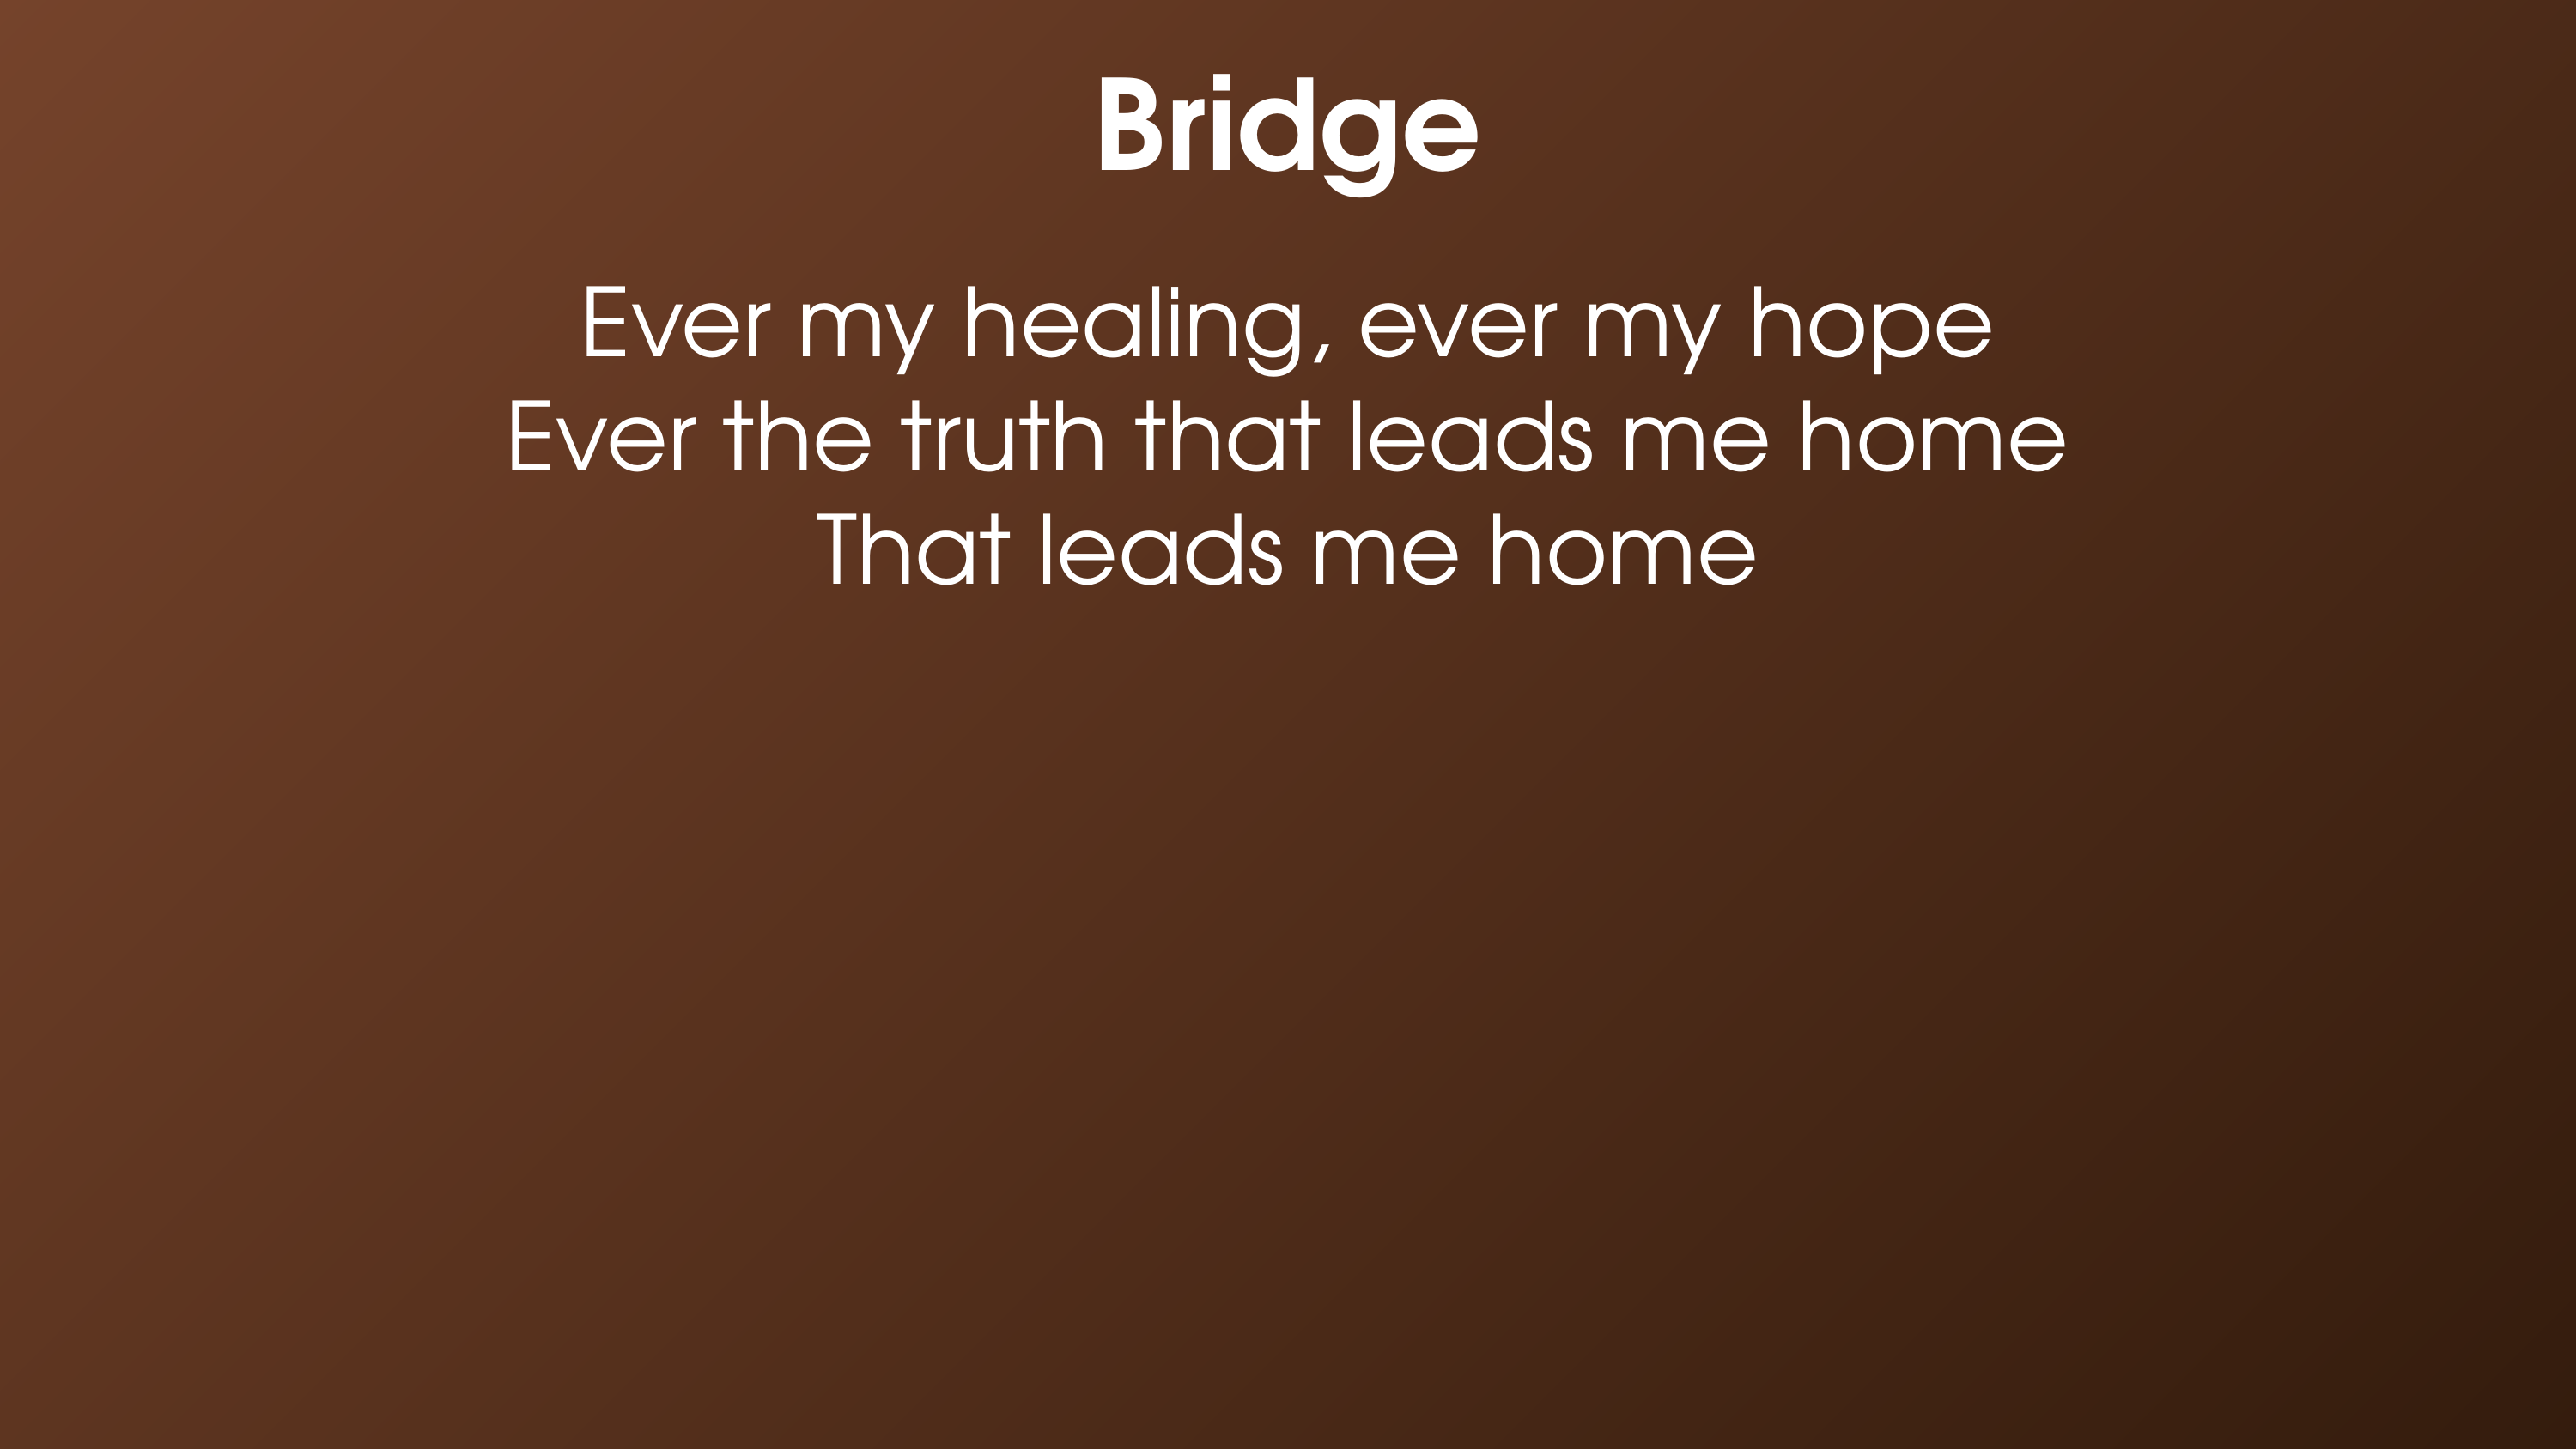

Bridge
Ever my healing, ever my hope
Ever the truth that leads me home
That leads me home